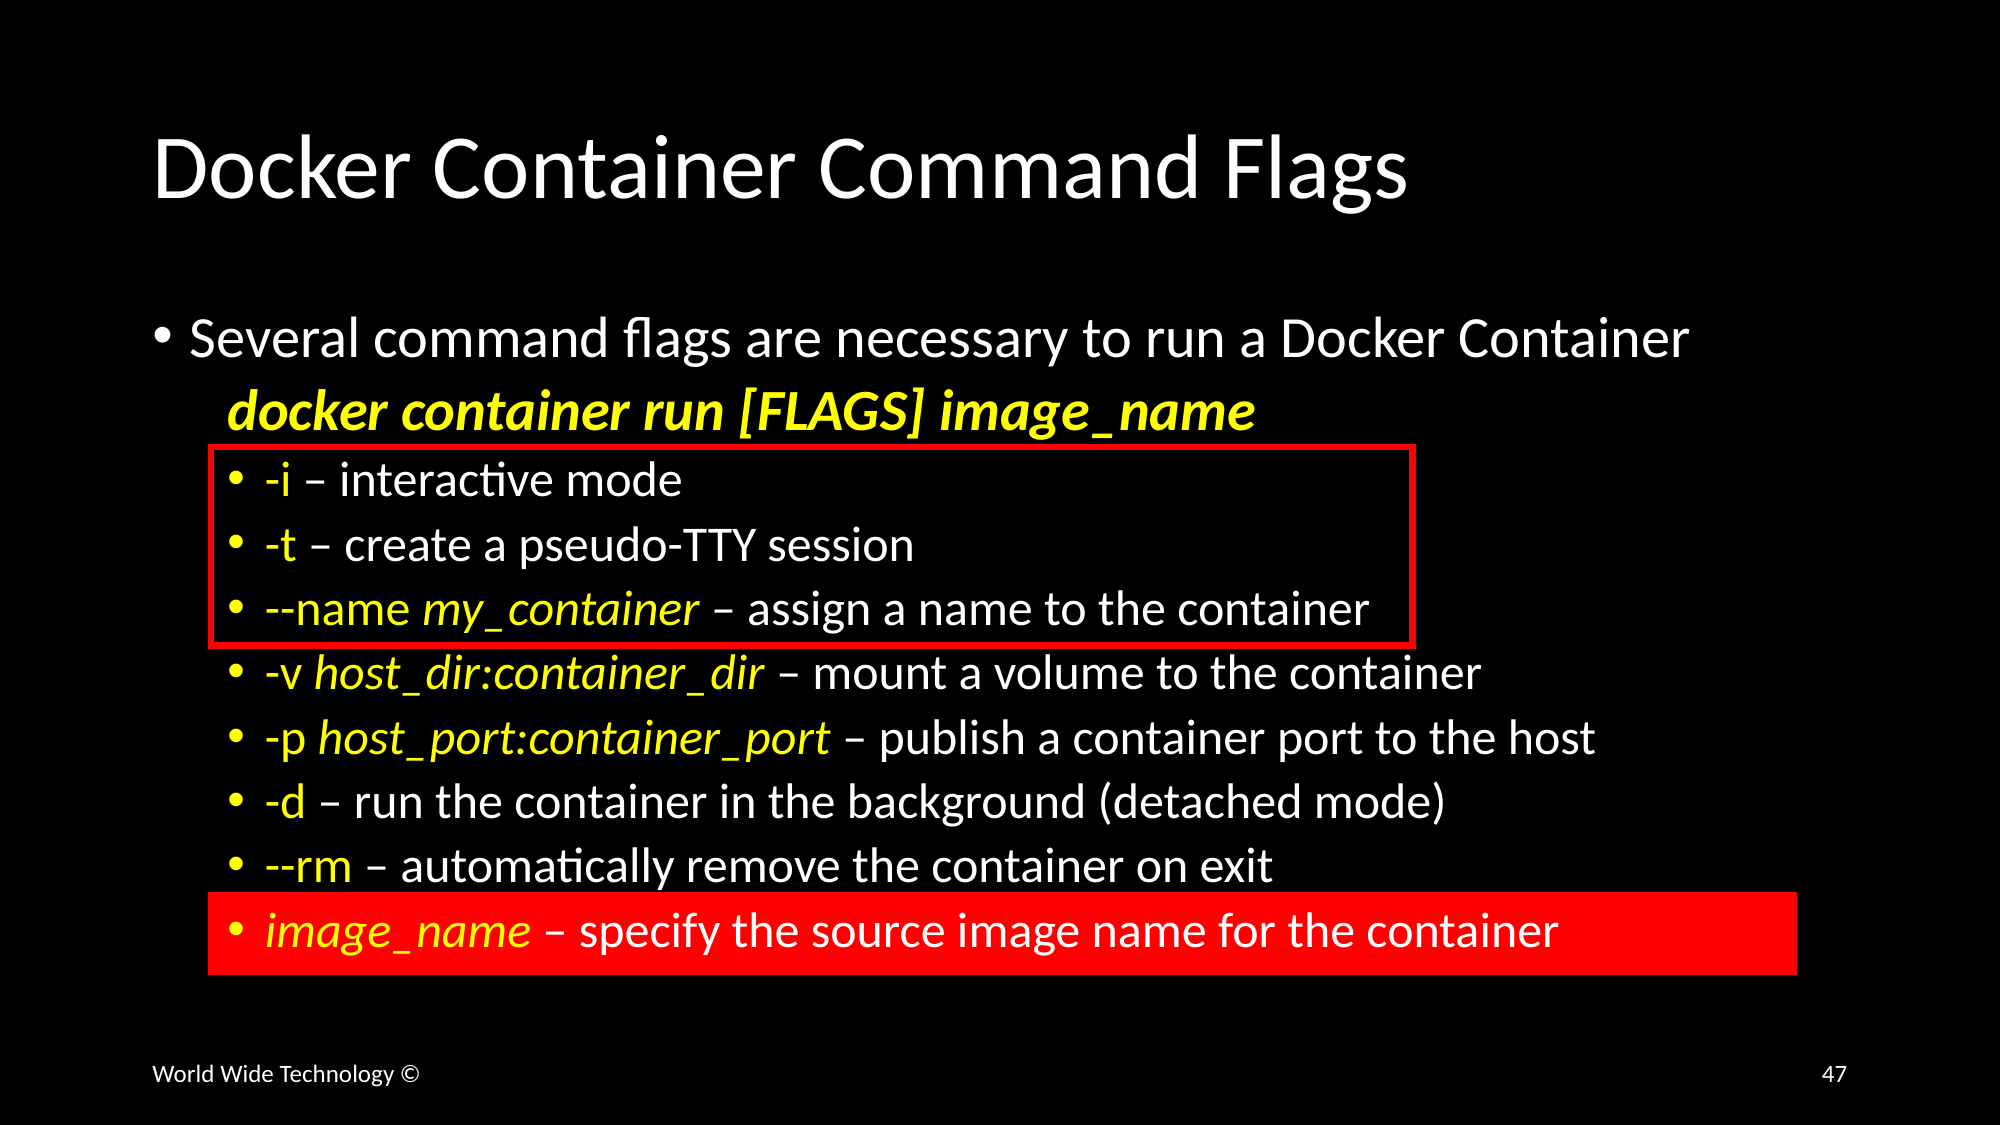

# Docker Container Command Flags
Several command flags are necessary to run a Docker Container
docker container run [FLAGS] image_name
-i – interactive mode
-t – create a pseudo-TTY session
--name my_container – assign a name to the container
-v host_dir:container_dir – mount a volume to the container
-p host_port:container_port – publish a container port to the host
-d – run the container in the background (detached mode)
--rm – automatically remove the container on exit
image_name – specify the source image name for the container

World Wide Technology ©
47